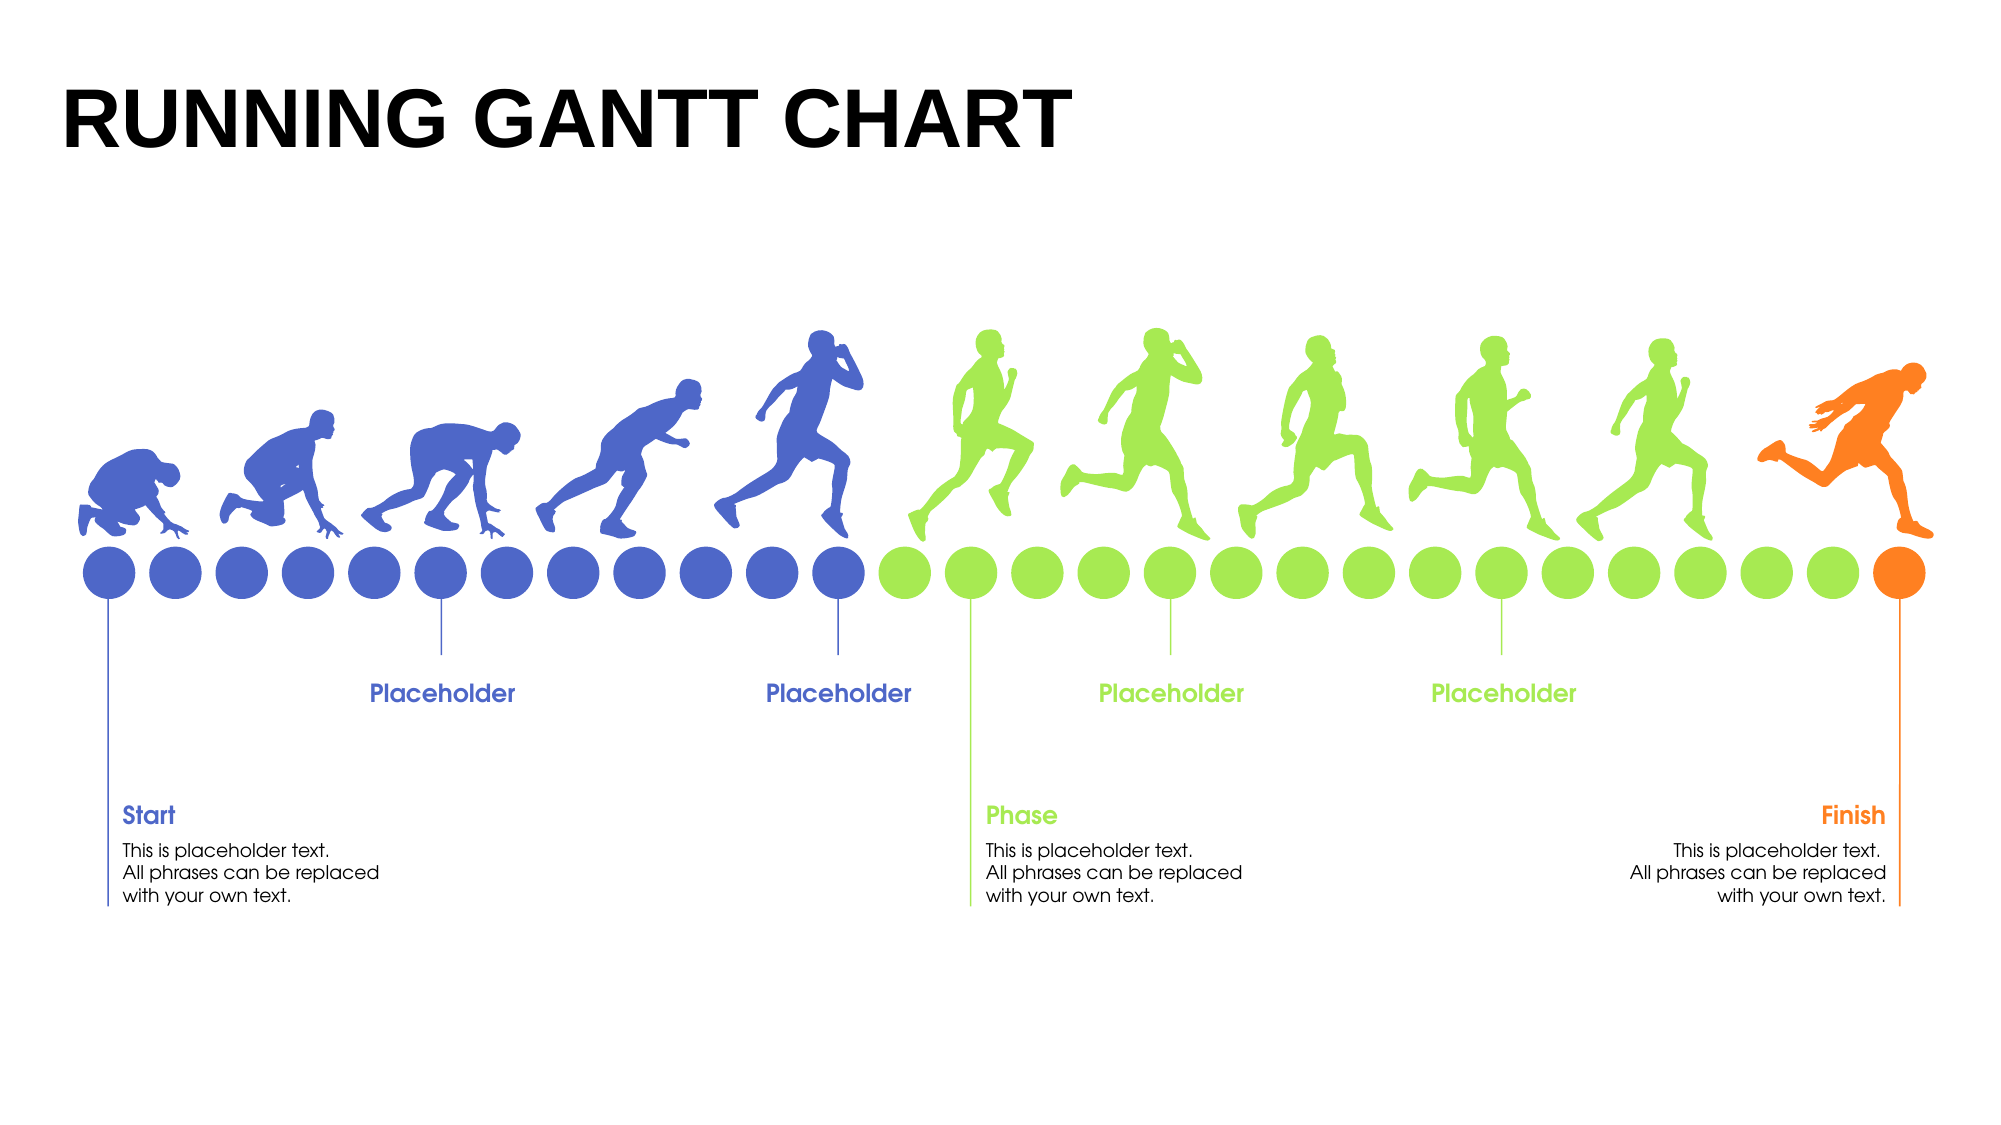

Running gantt chart

Placeholder
Placeholder
Placeholder
Placeholder
Start
This is placeholder text.
All phrases can be replaced with your own text.
Phase
This is placeholder text.
All phrases can be replaced with your own text.
Finish
This is placeholder text.
All phrases can be replaced with your own text.